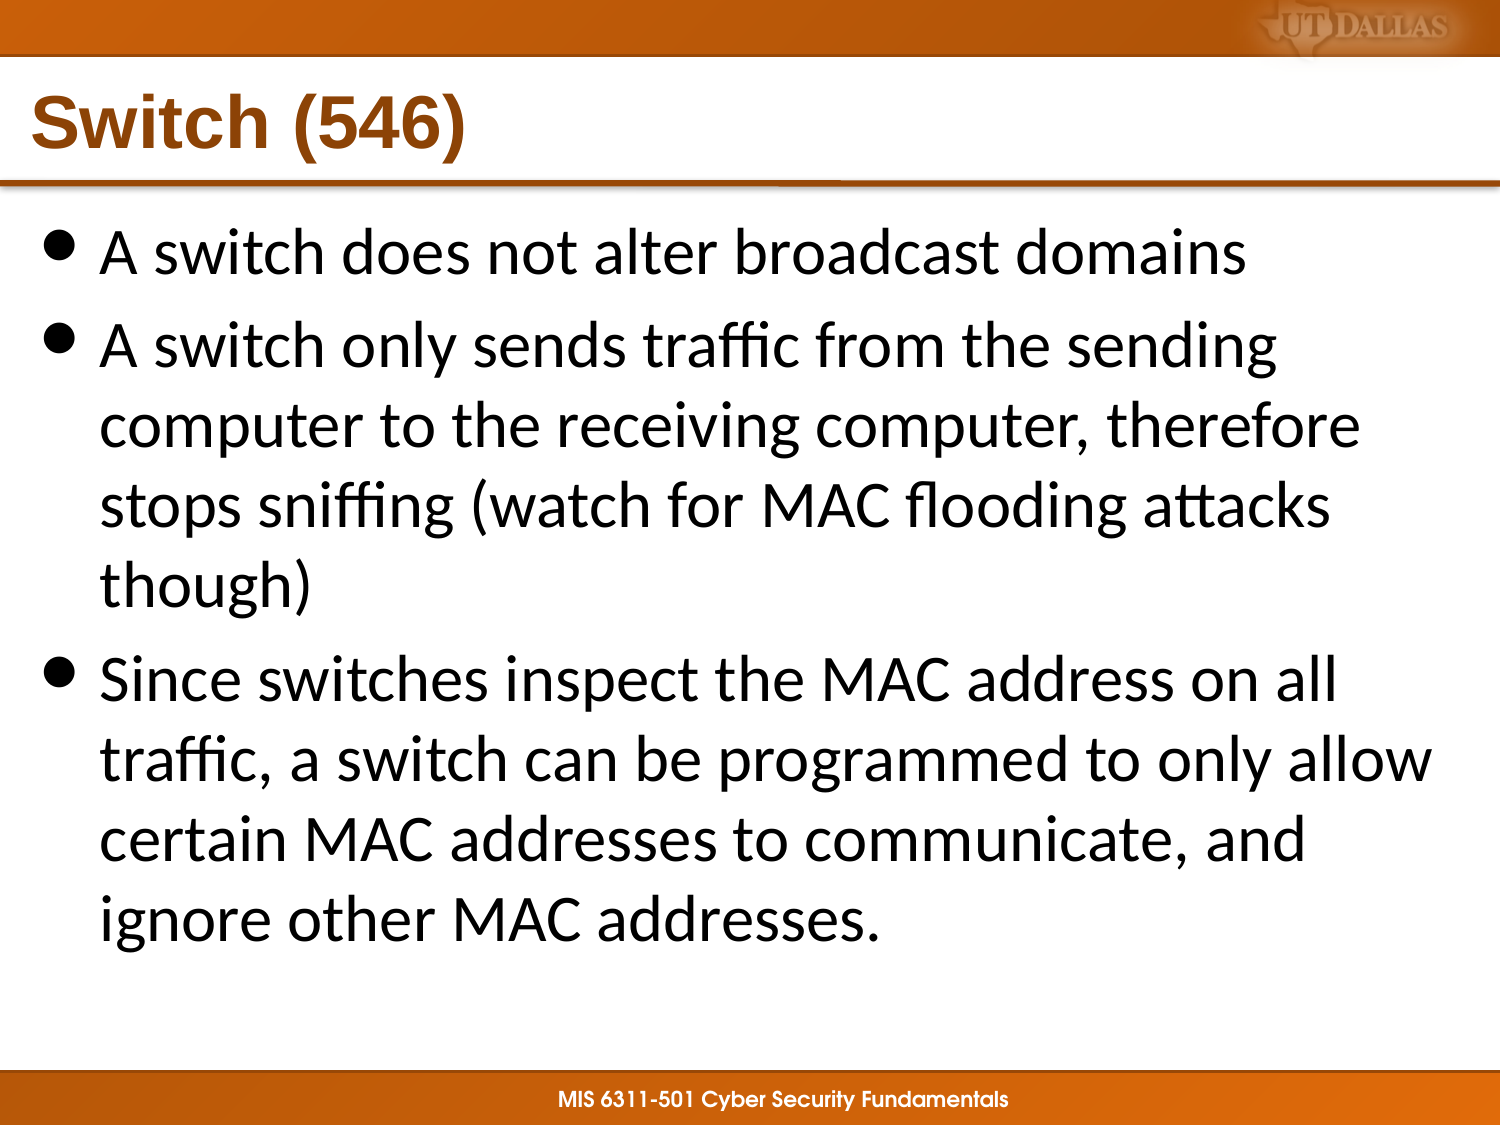

# Switch (546)
A switch does not alter broadcast domains
A switch only sends traffic from the sending computer to the receiving computer, therefore stops sniffing (watch for MAC flooding attacks though)
Since switches inspect the MAC address on all traffic, a switch can be programmed to only allow certain MAC addresses to communicate, and ignore other MAC addresses.